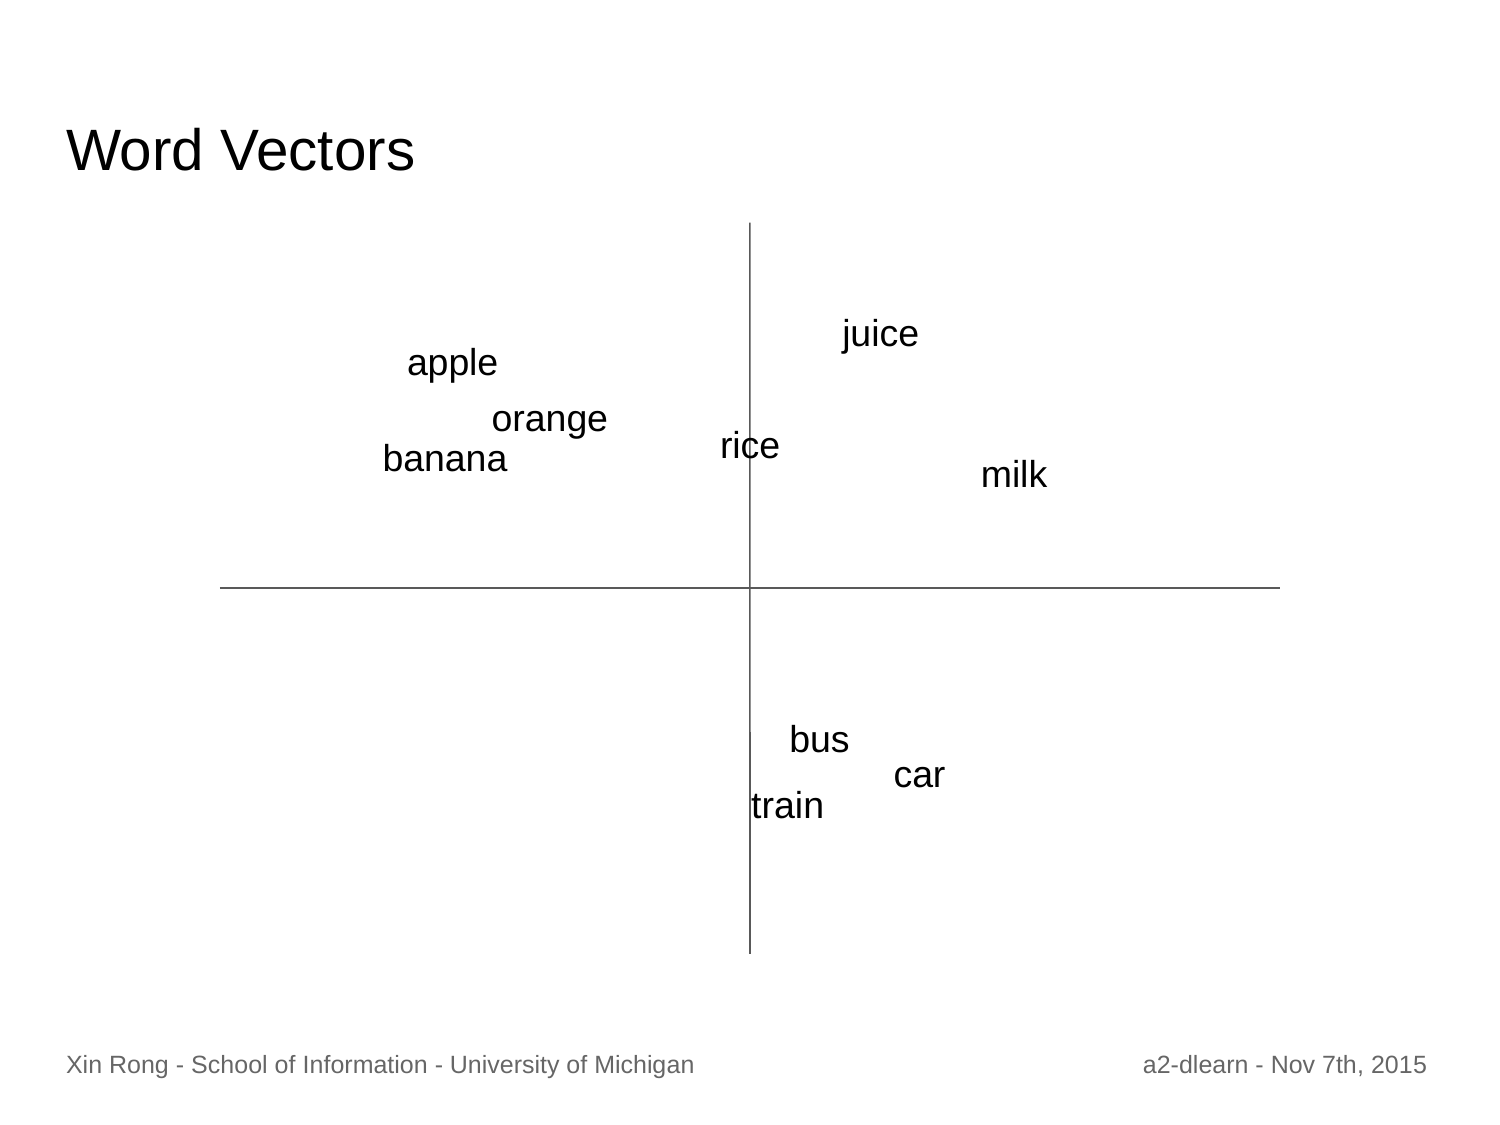

# Word Vectors
juice
apple
orange
rice
banana
milk
bus
car
train